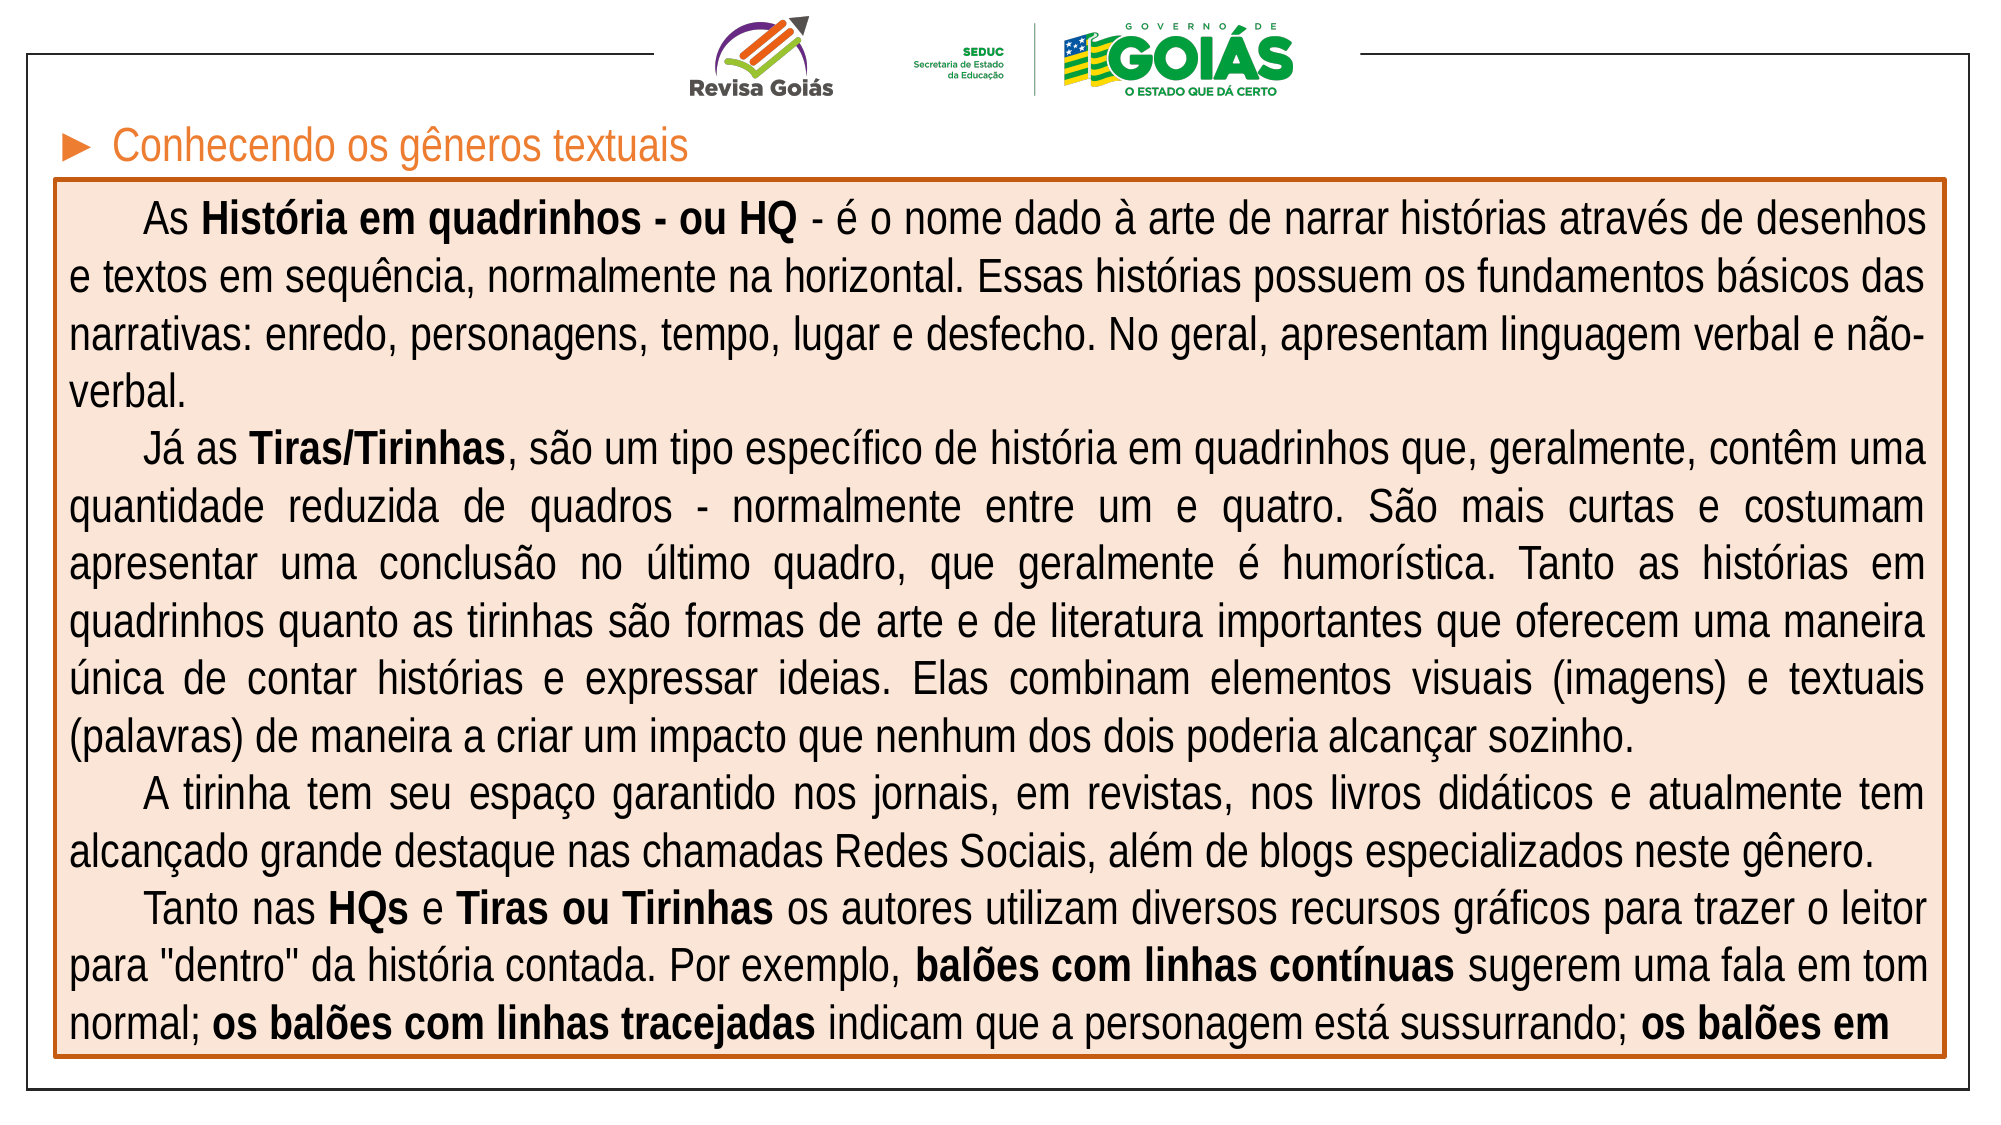

► Conhecendo os gêneros textuais
As História em quadrinhos - ou HQ - é o nome dado à arte de narrar histórias através de desenhos e textos em sequência, normalmente na horizontal. Essas histórias possuem os fundamentos básicos das narrativas: enredo, personagens, tempo, lugar e desfecho. No geral, apresentam linguagem verbal e não-verbal.
Já as Tiras/Tirinhas, são um tipo específico de história em quadrinhos que, geralmente, contêm uma quantidade reduzida de quadros - normalmente entre um e quatro. São mais curtas e costumam apresentar uma conclusão no último quadro, que geralmente é humorística. Tanto as histórias em quadrinhos quanto as tirinhas são formas de arte e de literatura importantes que oferecem uma maneira única de contar histórias e expressar ideias. Elas combinam elementos visuais (imagens) e textuais (palavras) de maneira a criar um impacto que nenhum dos dois poderia alcançar sozinho.
A tirinha tem seu espaço garantido nos jornais, em revistas, nos livros didáticos e atualmente tem alcançado grande destaque nas chamadas Redes Sociais, além de blogs especializados neste gênero.
Tanto nas HQs e Tiras ou Tirinhas os autores utilizam diversos recursos gráficos para trazer o leitor para "dentro" da história contada. Por exemplo, balões com linhas contínuas sugerem uma fala em tom normal; os balões com linhas tracejadas indicam que a personagem está sussurrando; os balões em